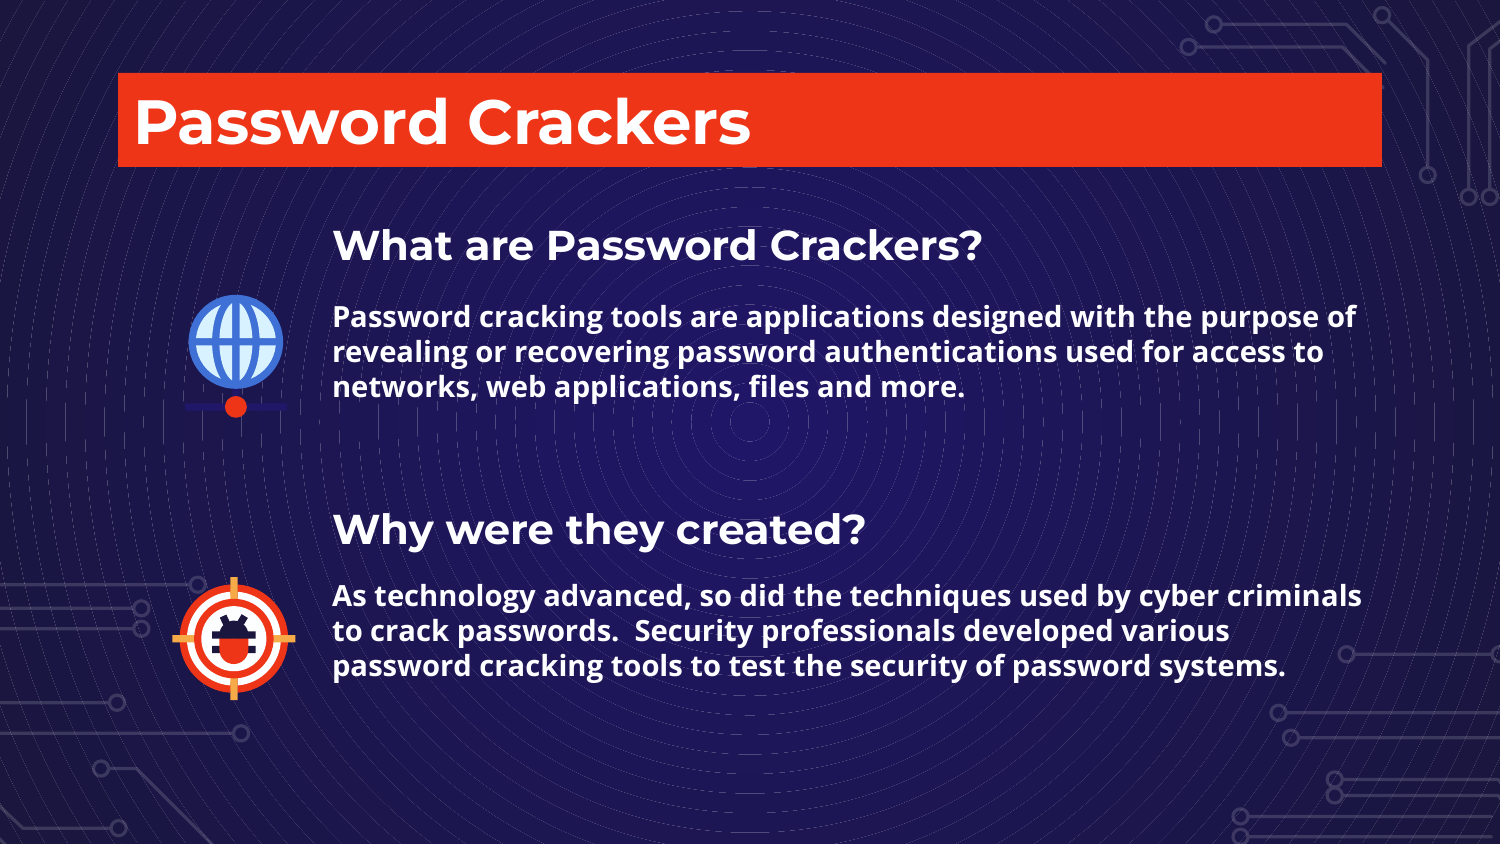

# Password Crackers
What are Password Crackers?
Password cracking tools are applications designed with the purpose of revealing or recovering password authentications used for access to networks, web applications, files and more.

Why were they created?
As technology advanced, so did the techniques used by cyber criminals to crack passwords.  Security professionals developed various password cracking tools to test the security of password systems.